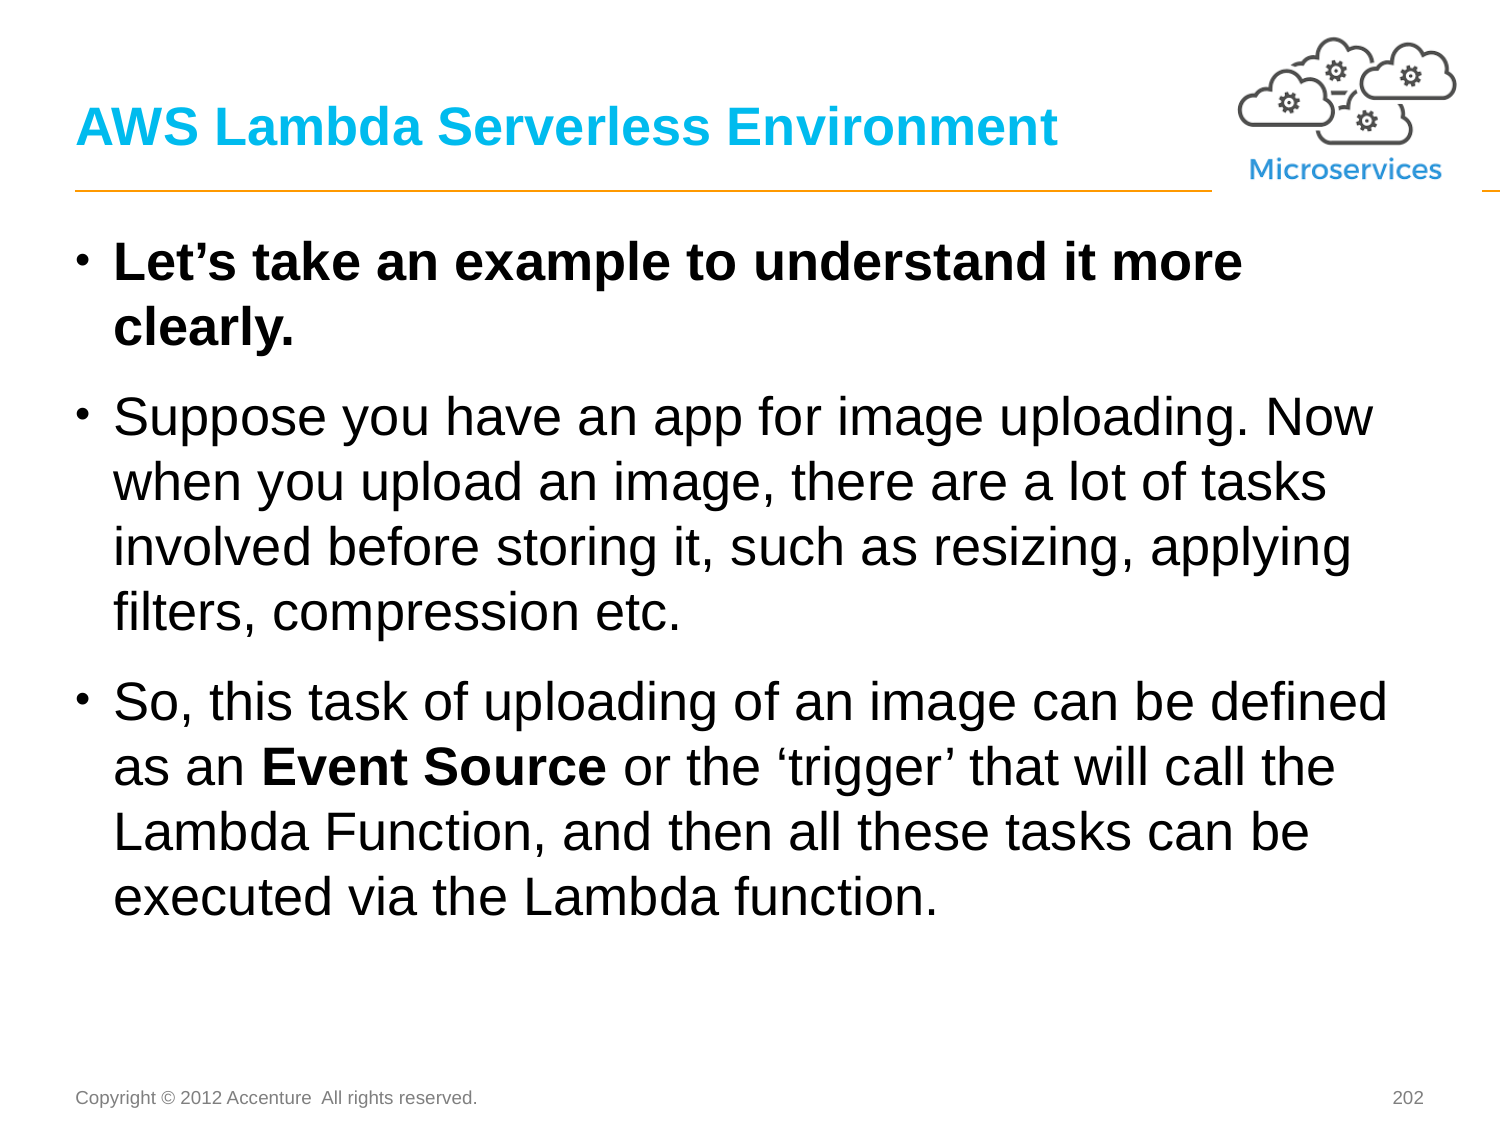

# AWS Lambda Serverless Environment
Let’s take an example to understand it more clearly.
Suppose you have an app for image uploading. Now when you upload an image, there are a lot of tasks involved before storing it, such as resizing, applying filters, compression etc.
So, this task of uploading of an image can be defined as an Event Source or the ‘trigger’ that will call the Lambda Function, and then all these tasks can be executed via the Lambda function.